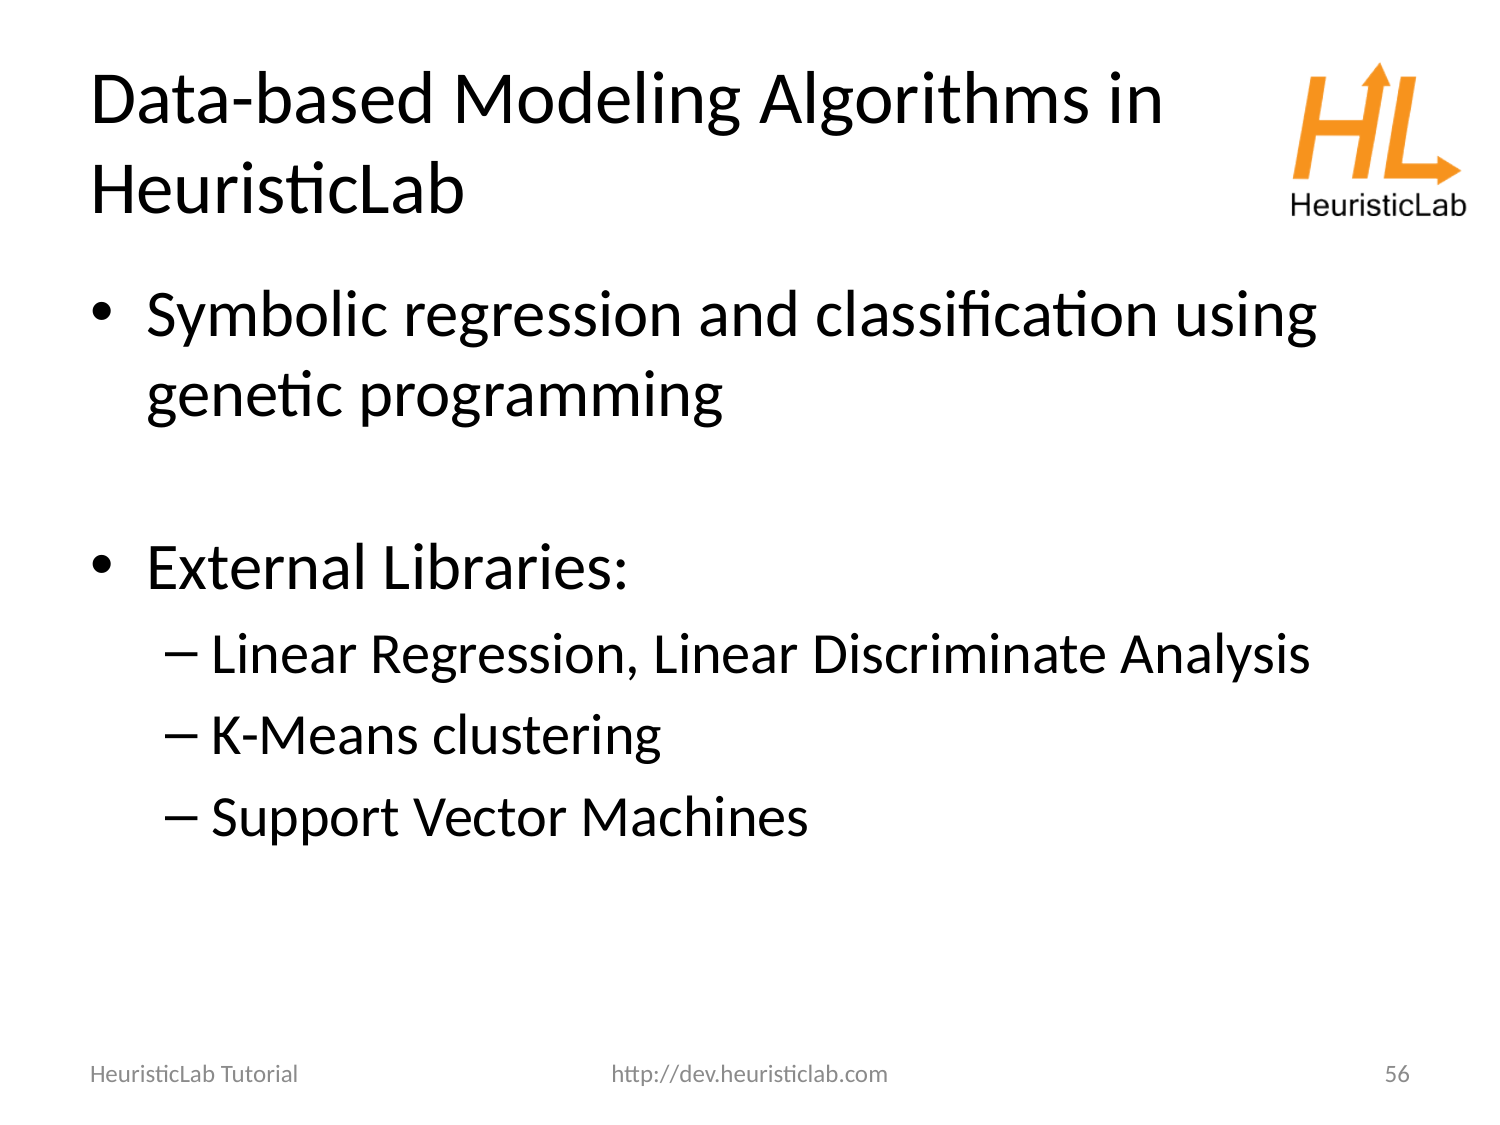

# Data-based Modeling Algorithms in HeuristicLab
Symbolic regression and classification using genetic programming

External Libraries:
Linear Regression, Linear Discriminate Analysis
K-Means clustering
Support Vector Machines

HeuristicLab Tutorial
http://dev.heuristiclab.com
56